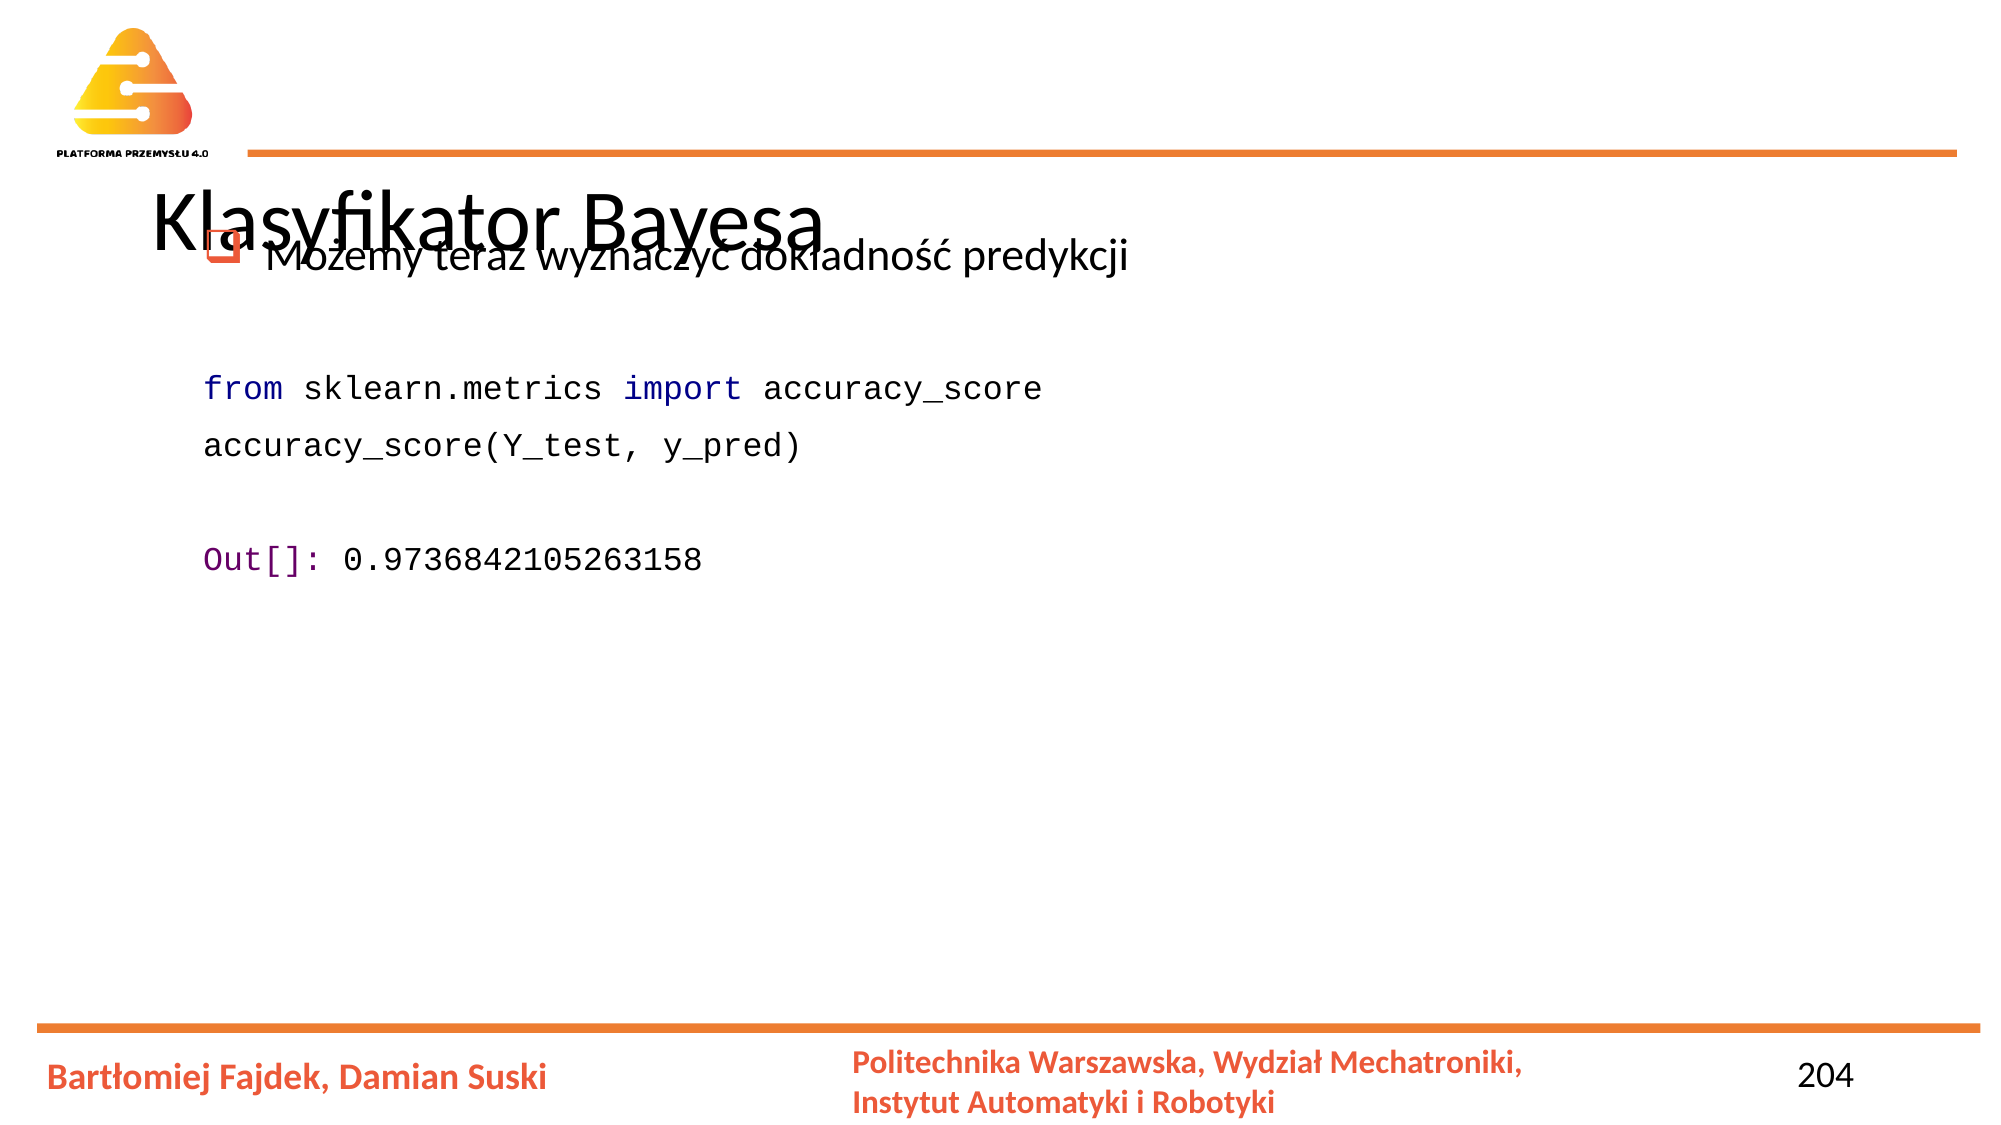

# Klasyfikator Bayesa
  Możemy teraz wyznaczyć dokładność predykcji

from sklearn.metrics import accuracy_score
accuracy_score(Y_test, y_pred)

Out[]: 0.9736842105263158
204